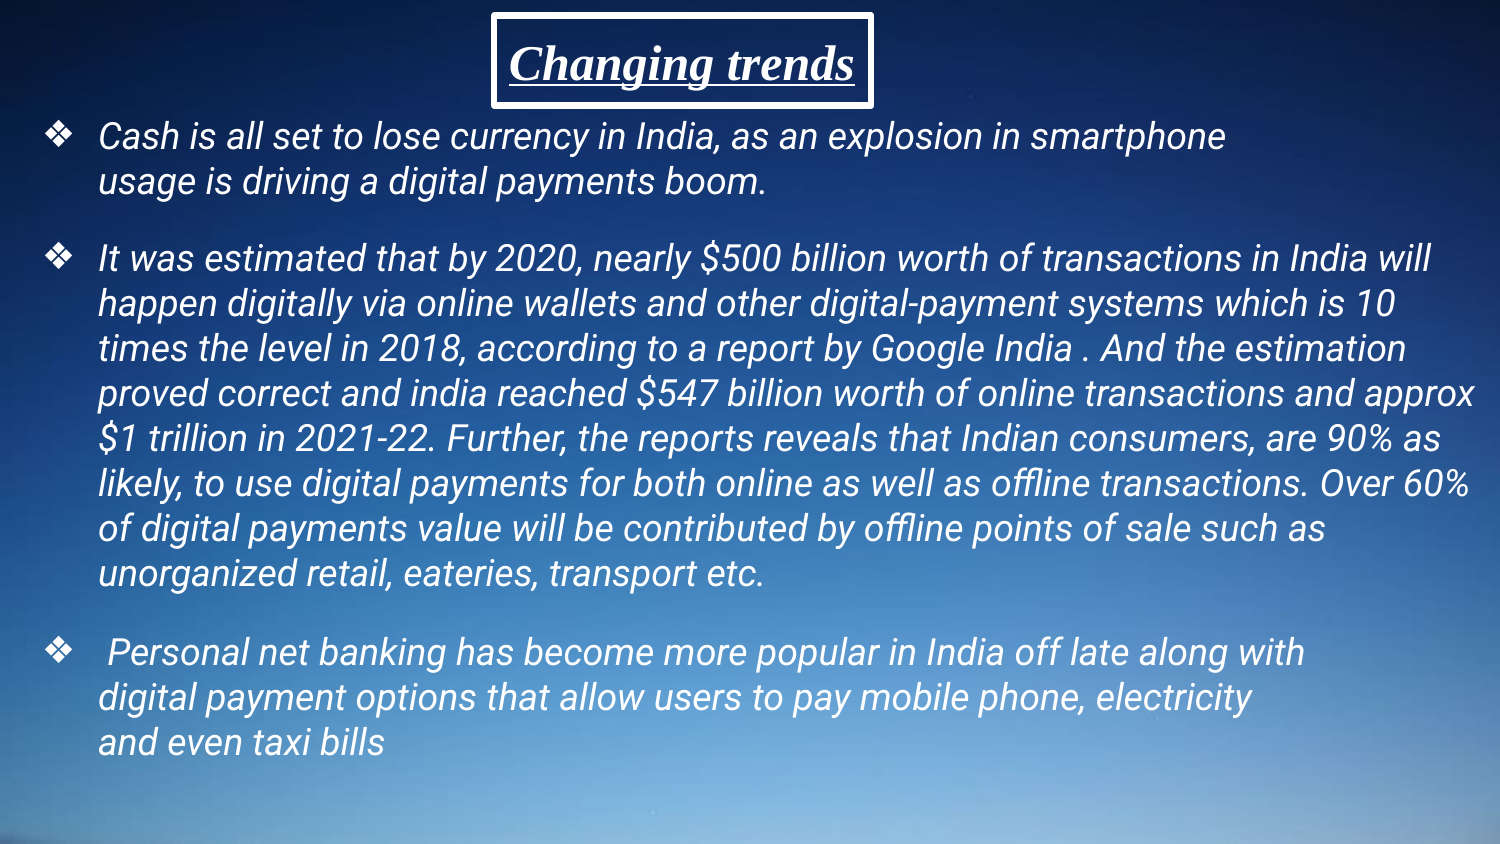

Changing trends
Cash is all set to lose currency in India, as an explosion in smartphone usage is driving a digital payments boom.

It was estimated that by 2020, nearly $500 billion worth of transactions in India will happen digitally via online wallets and other digital-payment systems which is 10 times the level in 2018, according to a report by Google India . And the estimation proved correct and india reached $547 billion worth of online transactions and approx $1 trillion in 2021-22. Further, the reports reveals that Indian consumers, are 90% as likely, to use digital payments for both online as well as offline transactions. Over 60% of digital payments value will be contributed by offline points of sale such as unorganized retail, eateries, transport etc.
 Personal net banking has become more popular in India off late along with digital payment options that allow users to pay mobile phone, electricity and even taxi bills